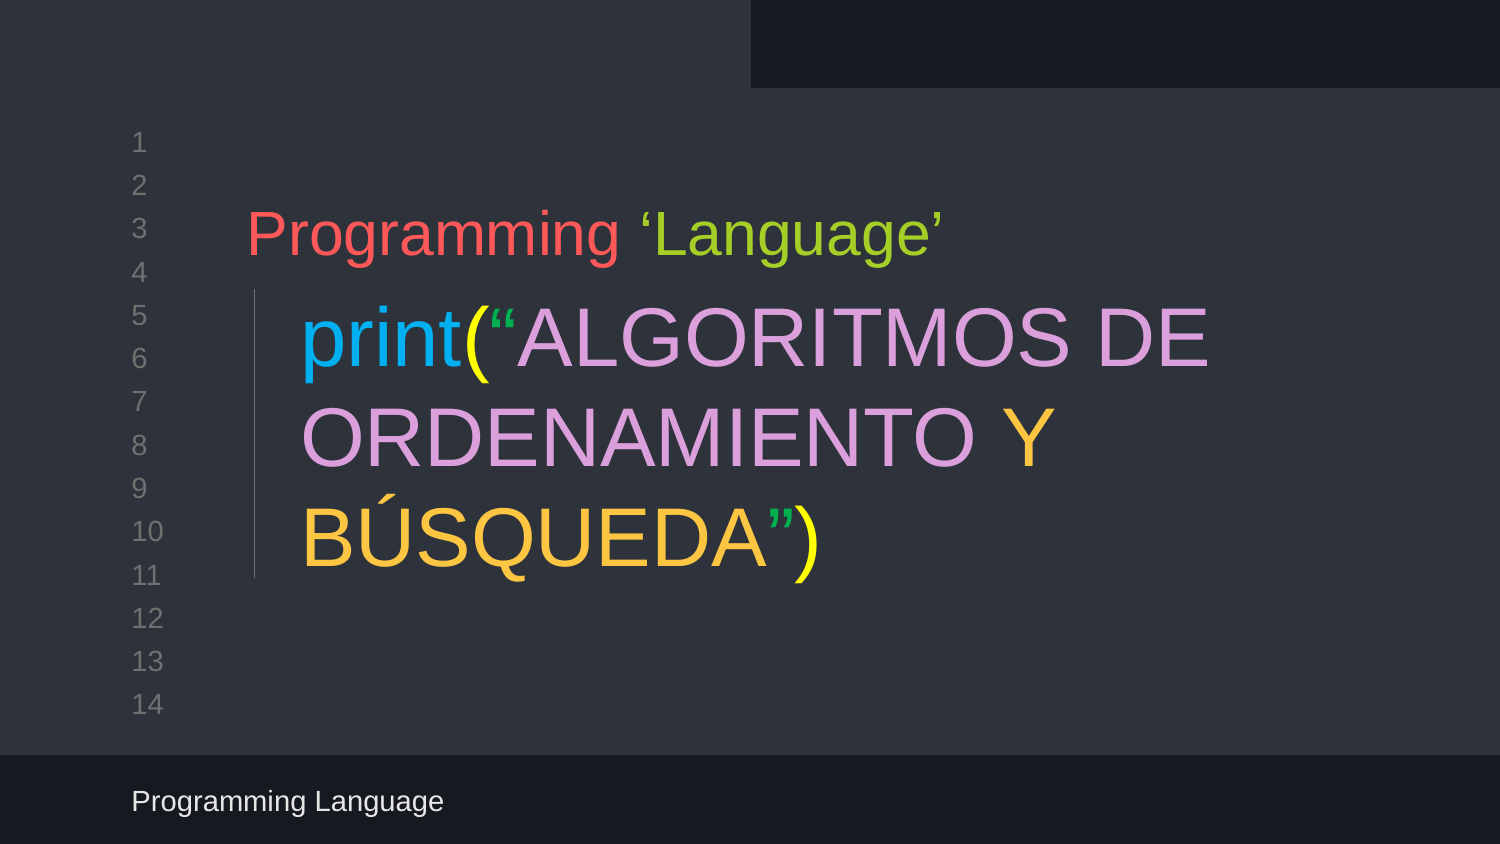

# Programming ‘Language’
print(“ALGORITMOS DE ORDENAMIENTO Y BÚSQUEDA”)
Programming Language